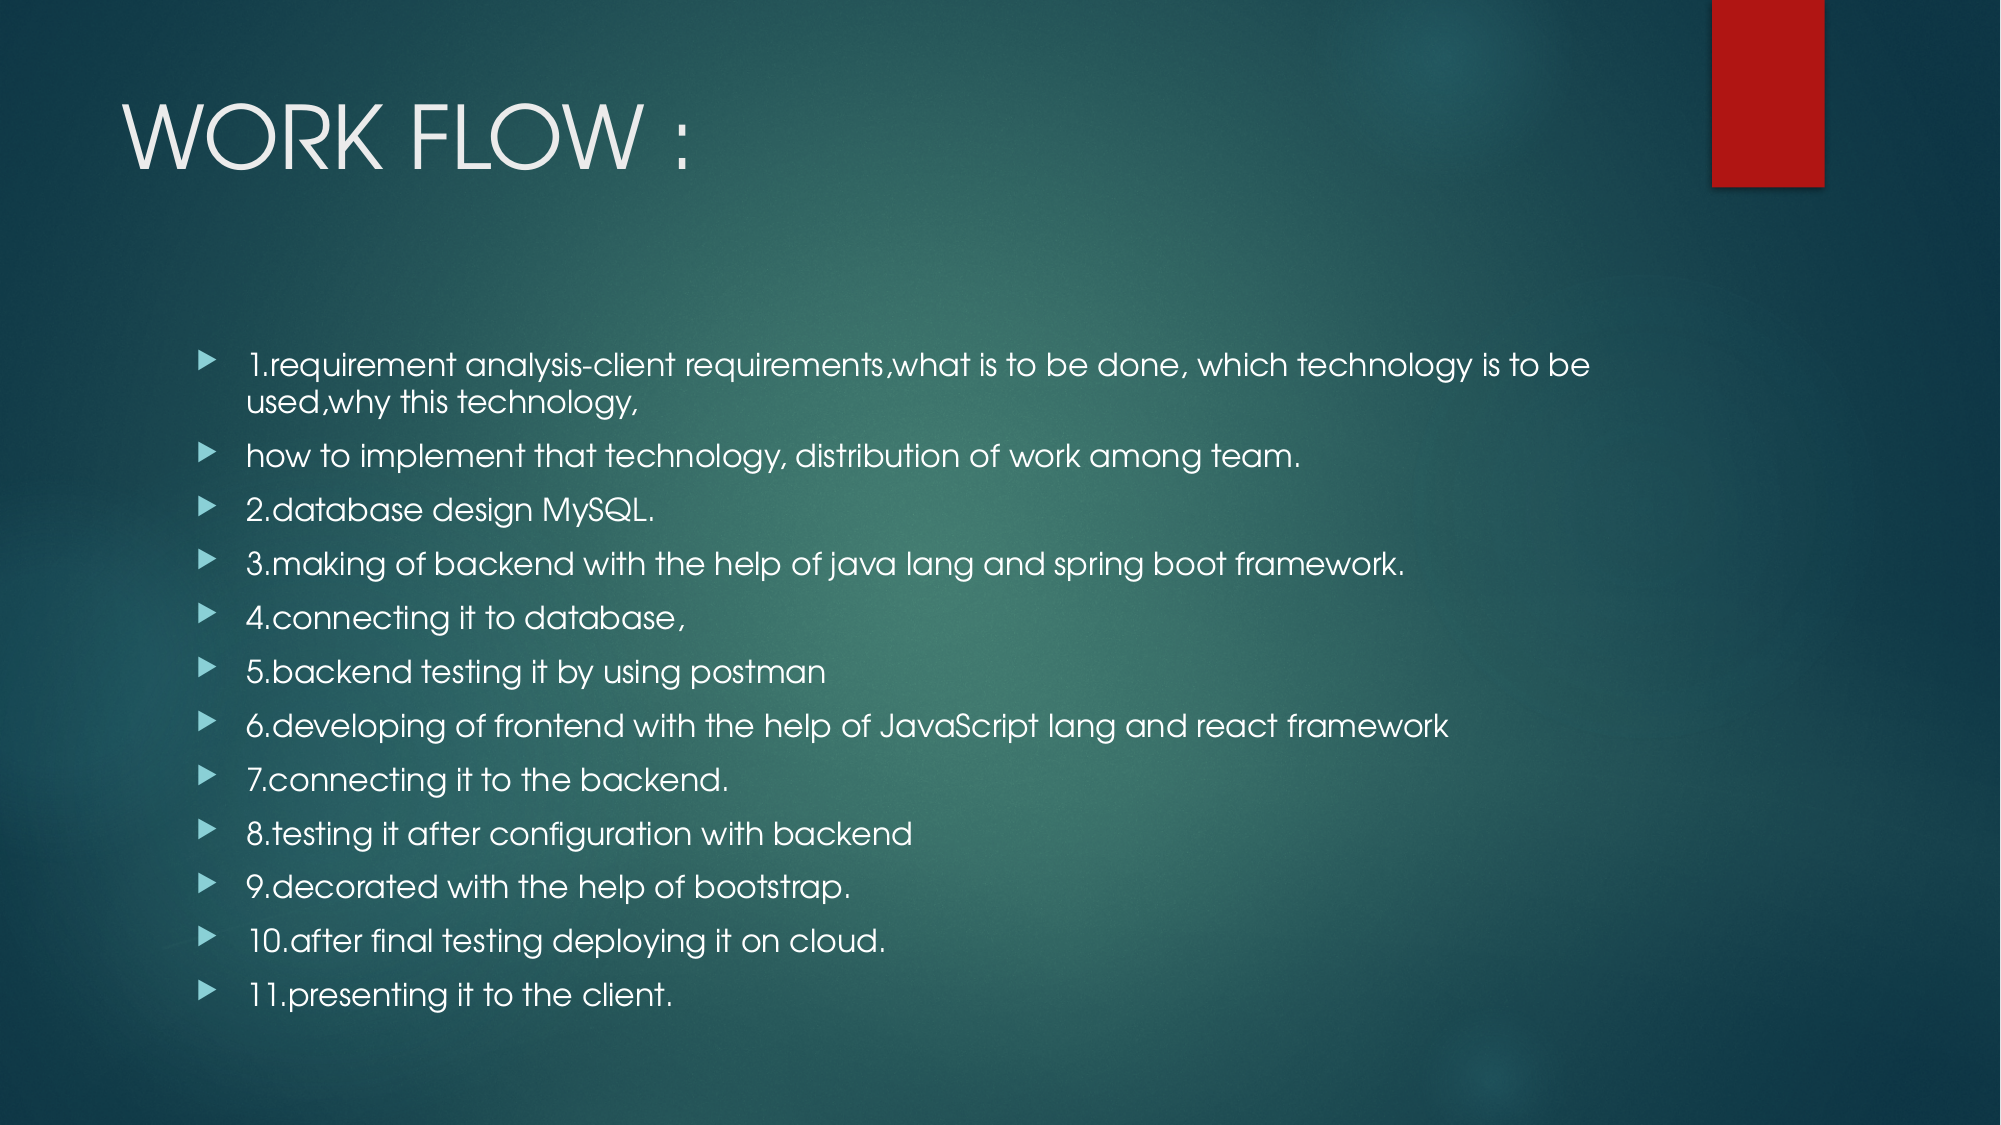

# WORK FLOW :
1.requirement analysis-client requirements,what is to be done, which technology is to be used,why this technology,
how to implement that technology, distribution of work among team.
2.database design MySQL.
3.making of backend with the help of java lang and spring boot framework.
4.connecting it to database,
5.backend testing it by using postman
6.developing of frontend with the help of JavaScript lang and react framework
7.connecting it to the backend.
8.testing it after configuration with backend
9.decorated with the help of bootstrap.
10.after final testing deploying it on cloud.
11.presenting it to the client.